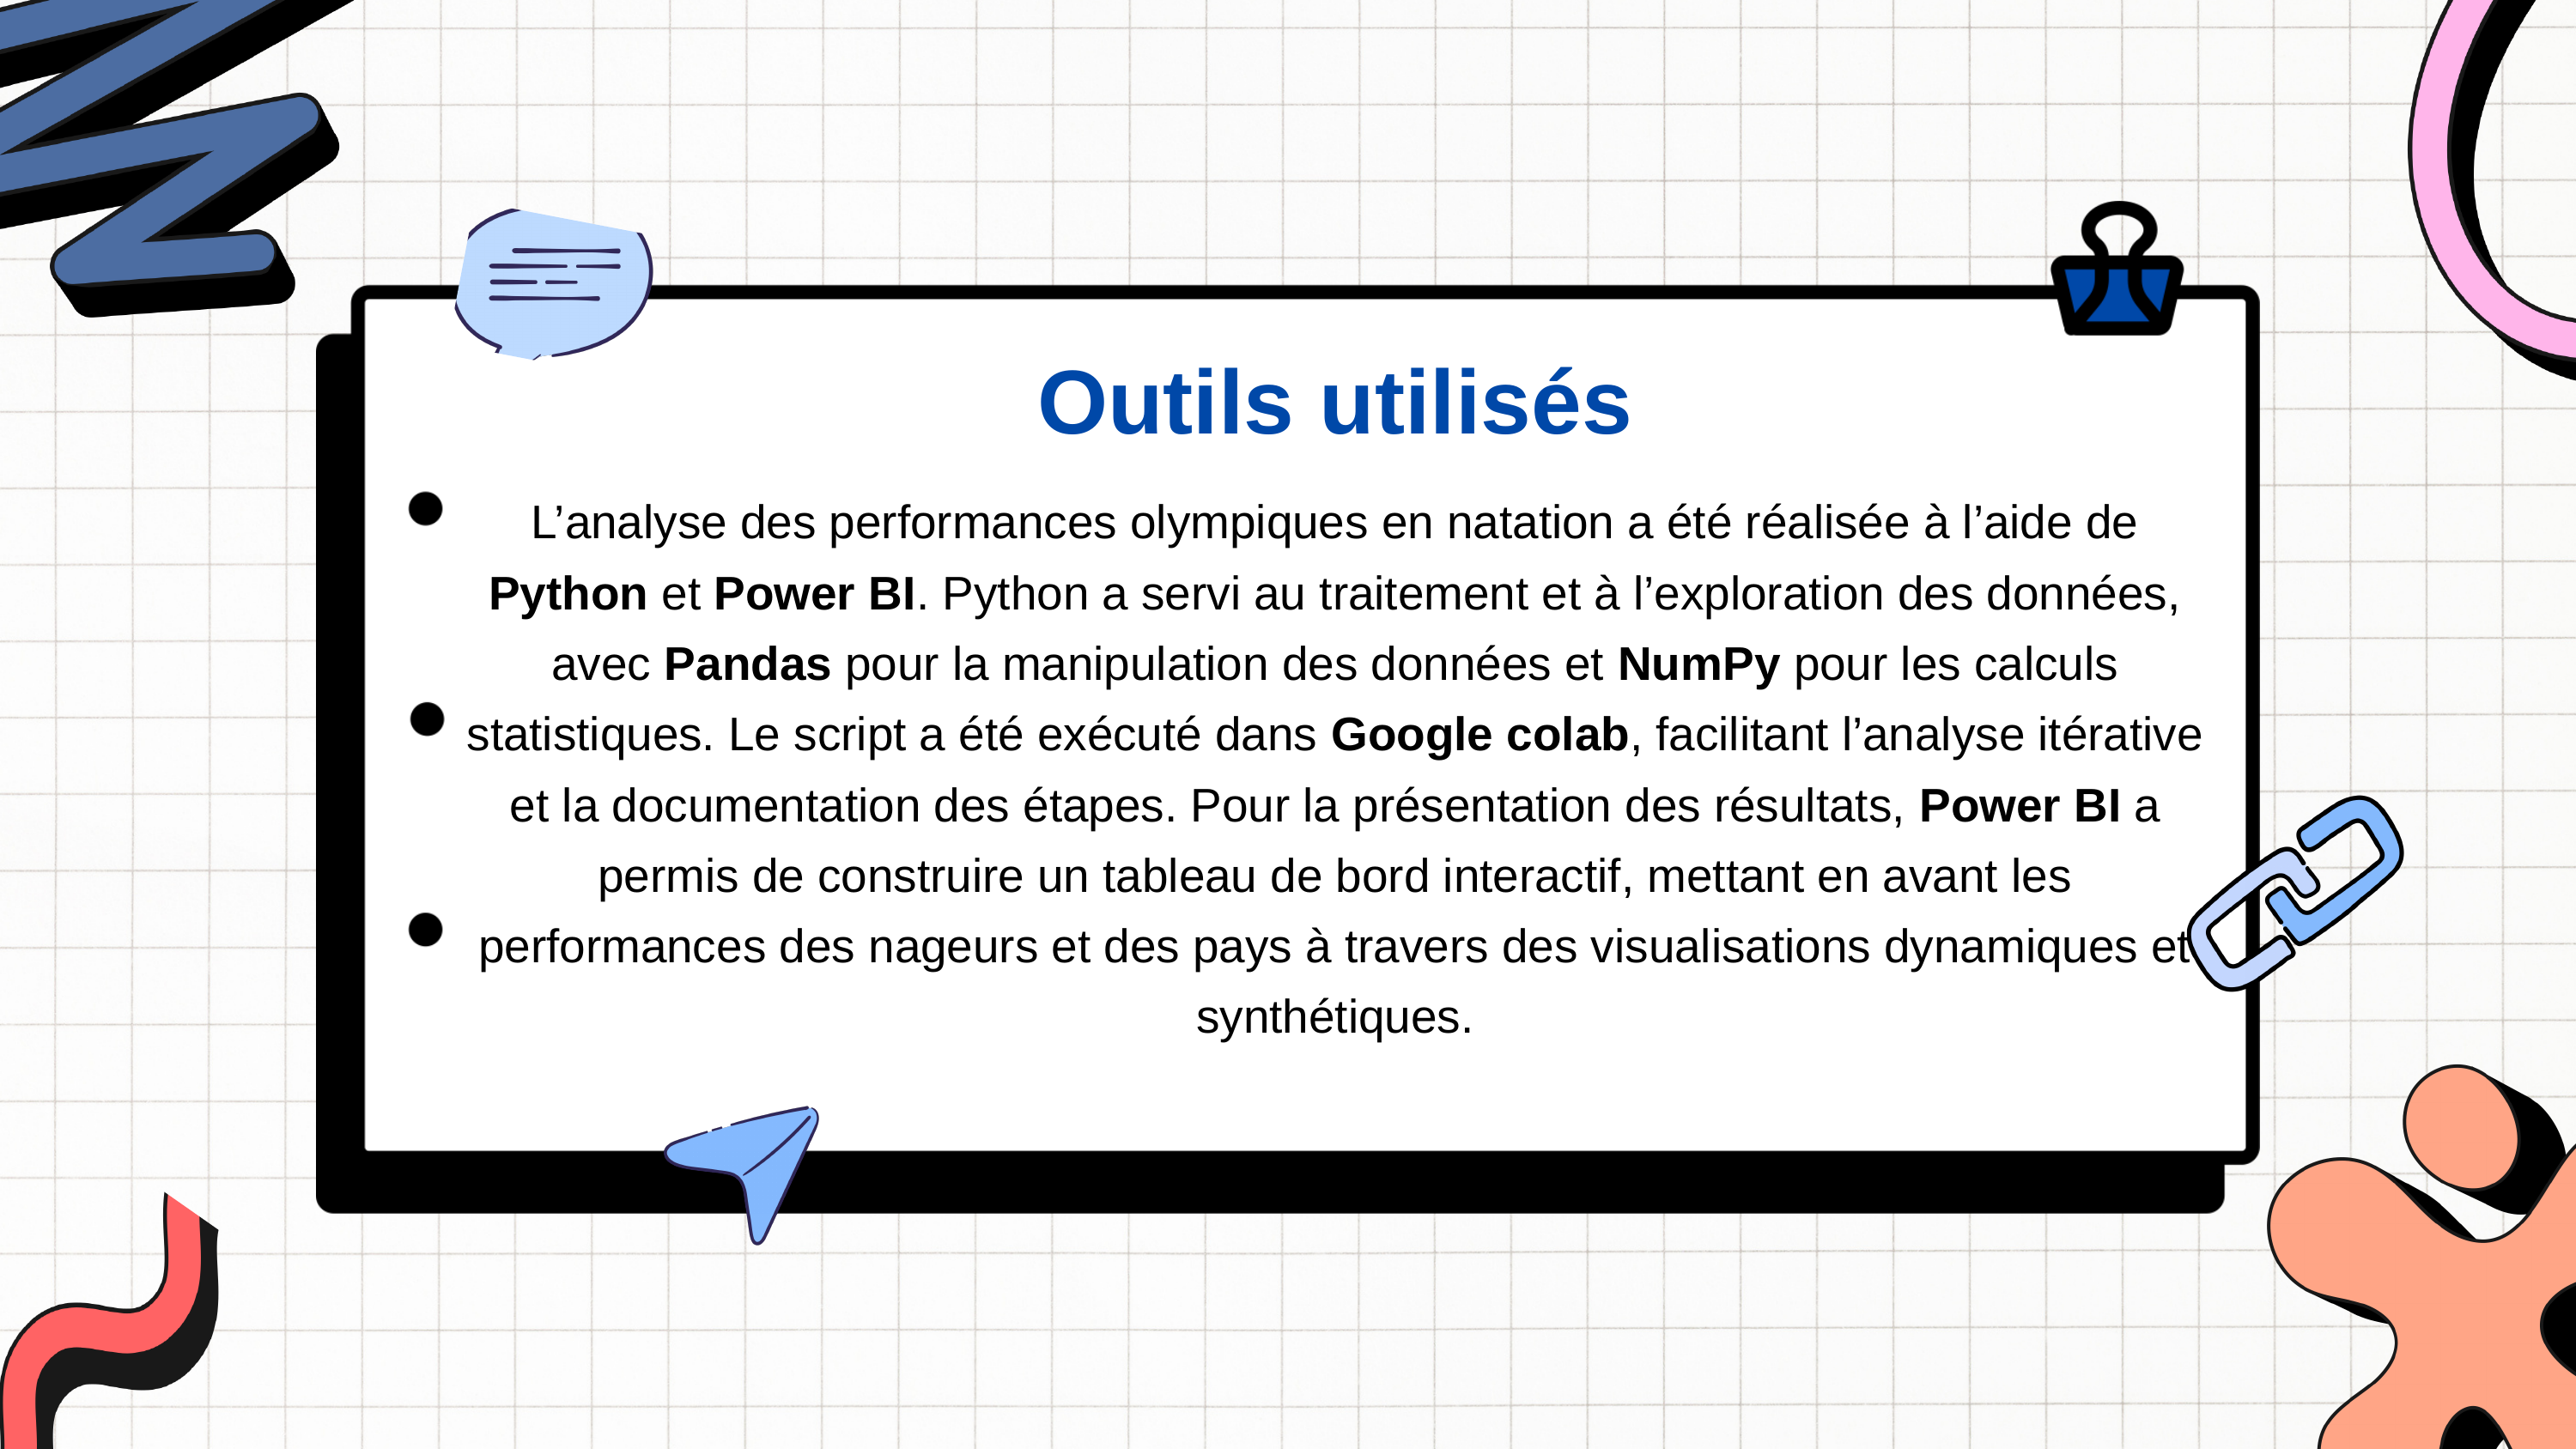

Outils utilisés
L’analyse des performances olympiques en natation a été réalisée à l’aide de Python et Power BI. Python a servi au traitement et à l’exploration des données, avec Pandas pour la manipulation des données et NumPy pour les calculs statistiques. Le script a été exécuté dans Google colab, facilitant l’analyse itérative et la documentation des étapes. Pour la présentation des résultats, Power BI a permis de construire un tableau de bord interactif, mettant en avant les performances des nageurs et des pays à travers des visualisations dynamiques et synthétiques.